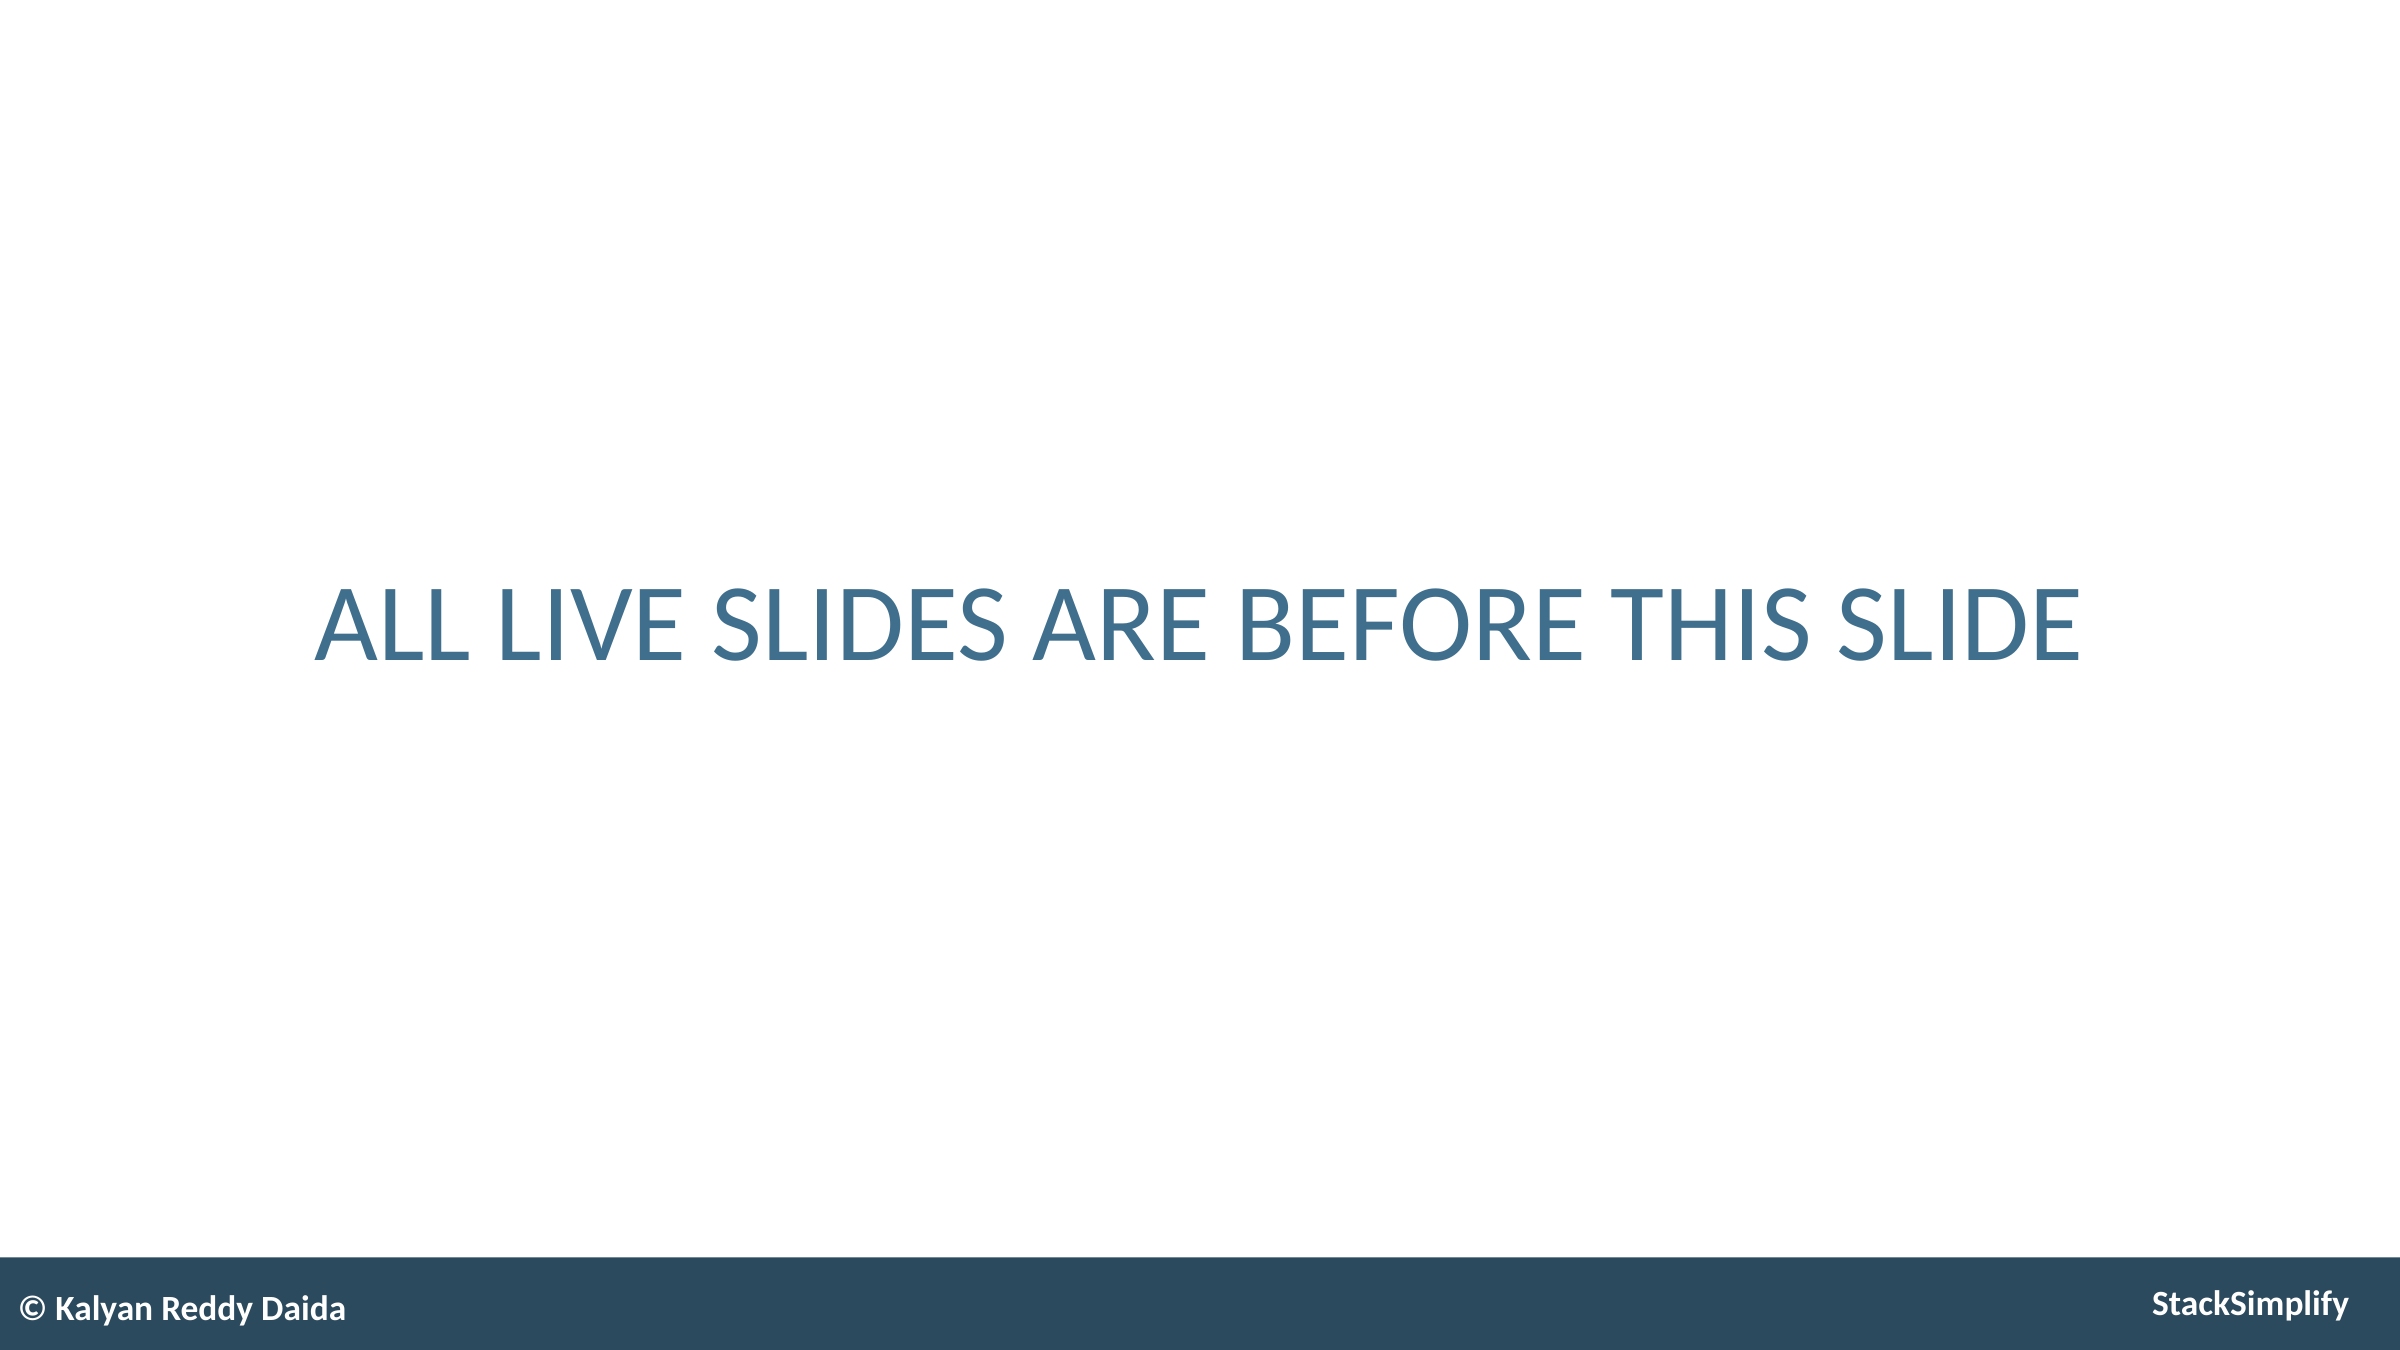

# ALL LIVE SLIDES ARE BEFORE THIS SLIDE
© Kalyan Reddy Daida